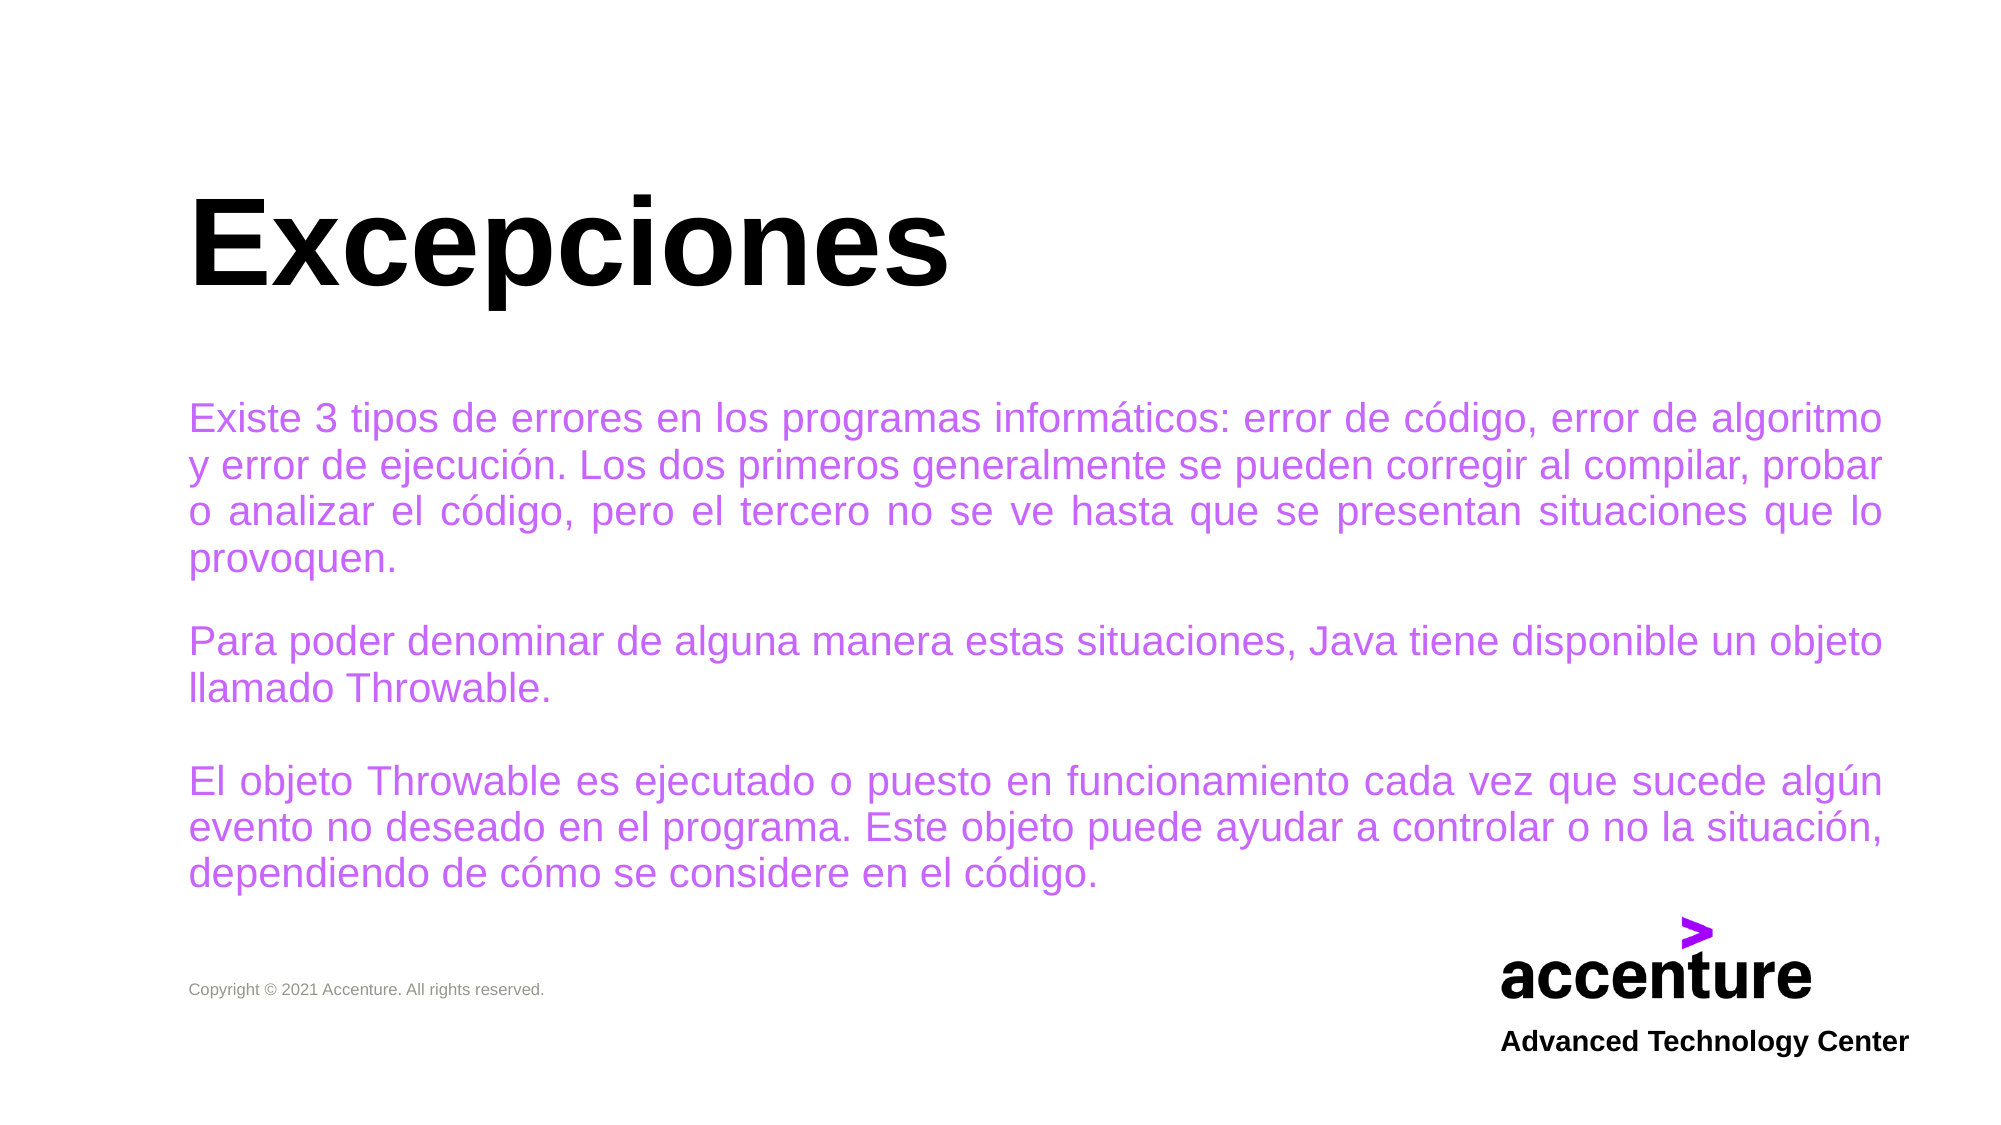

# Excepciones
Existe 3 tipos de errores en los programas informáticos: error de código, error de algoritmo y error de ejecución. Los dos primeros generalmente se pueden corregir al compilar, probar o analizar el código, pero el tercero no se ve hasta que se presentan situaciones que lo provoquen.

Para poder denominar de alguna manera estas situaciones, Java tiene disponible un objeto llamado Throwable.

El objeto Throwable es ejecutado o puesto en funcionamiento cada vez que sucede algún evento no deseado en el programa. Este objeto puede ayudar a controlar o no la situación, dependiendo de cómo se considere en el código.